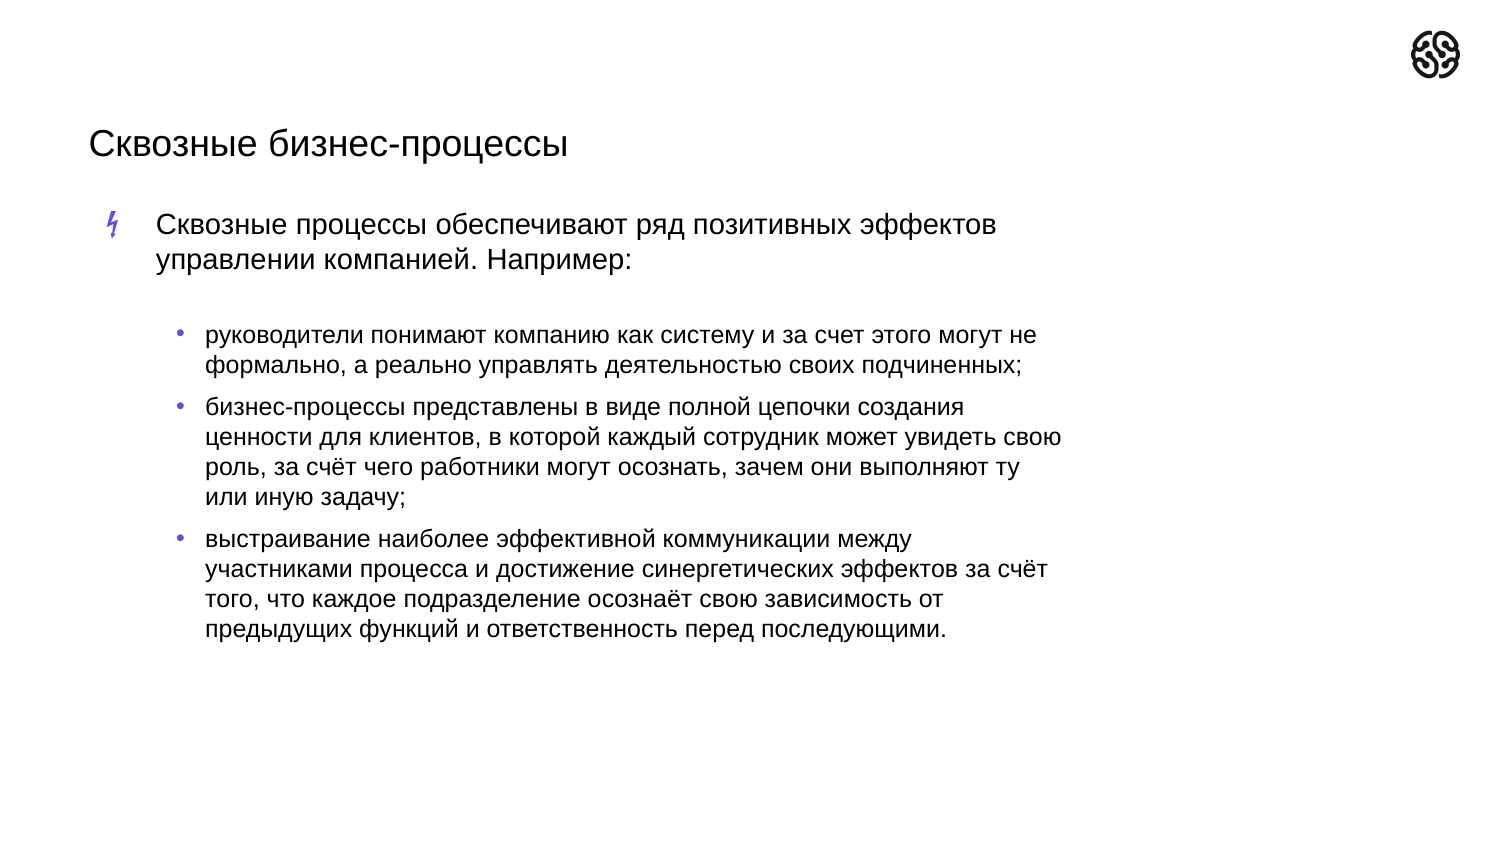

# Сквозные бизнес-процессы
Сквозные процессы обеспечивают ряд позитивных эффектов управлении компанией. Например:

руководители понимают компанию как систему и за счет этого могут не формально, а реально управлять деятельностью своих подчиненных;
бизнес-процессы представлены в виде полной цепочки создания ценности для клиентов, в которой каждый сотрудник может увидеть свою роль, за счёт чего работники могут осознать, зачем они выполняют ту или иную задачу;
выстраивание наиболее эффективной коммуникации между участниками процесса и достижение синергетических эффектов за счёт того, что каждое подразделение осознаёт свою зависимость от предыдущих функций и ответственность перед последующими.